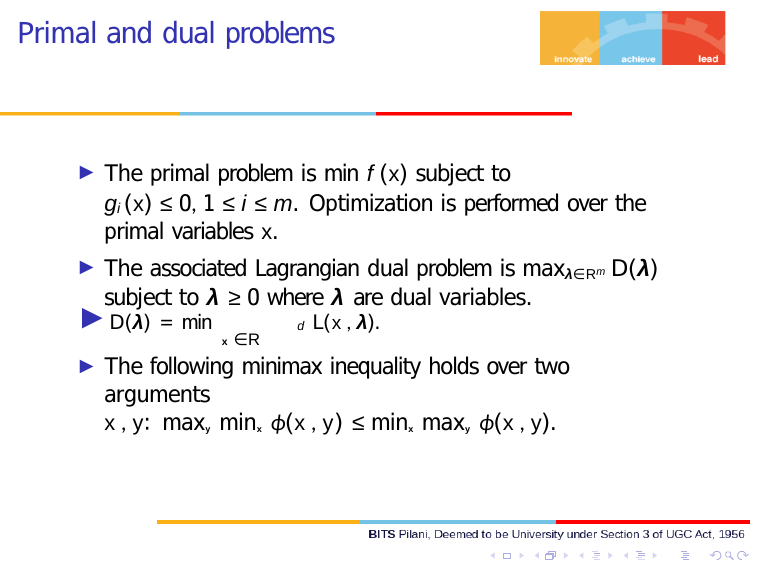

# Primal and dual problems
The primal problem is min f (x) subject to
gi (x) ≤ 0, 1 ≤ i ≤ m. Optimization is performed over the primal variables x.
The associated Lagrangian dual problem is maxλ∈Rm D(λ) subject to λ ≥ 0 where λ are dual variables.
D(λ) = min	d L(x , λ).
x ∈R
The following minimax inequality holds over two arguments
x , y: maxy minx ϕ(x , y) ≤ minx maxy ϕ(x , y).